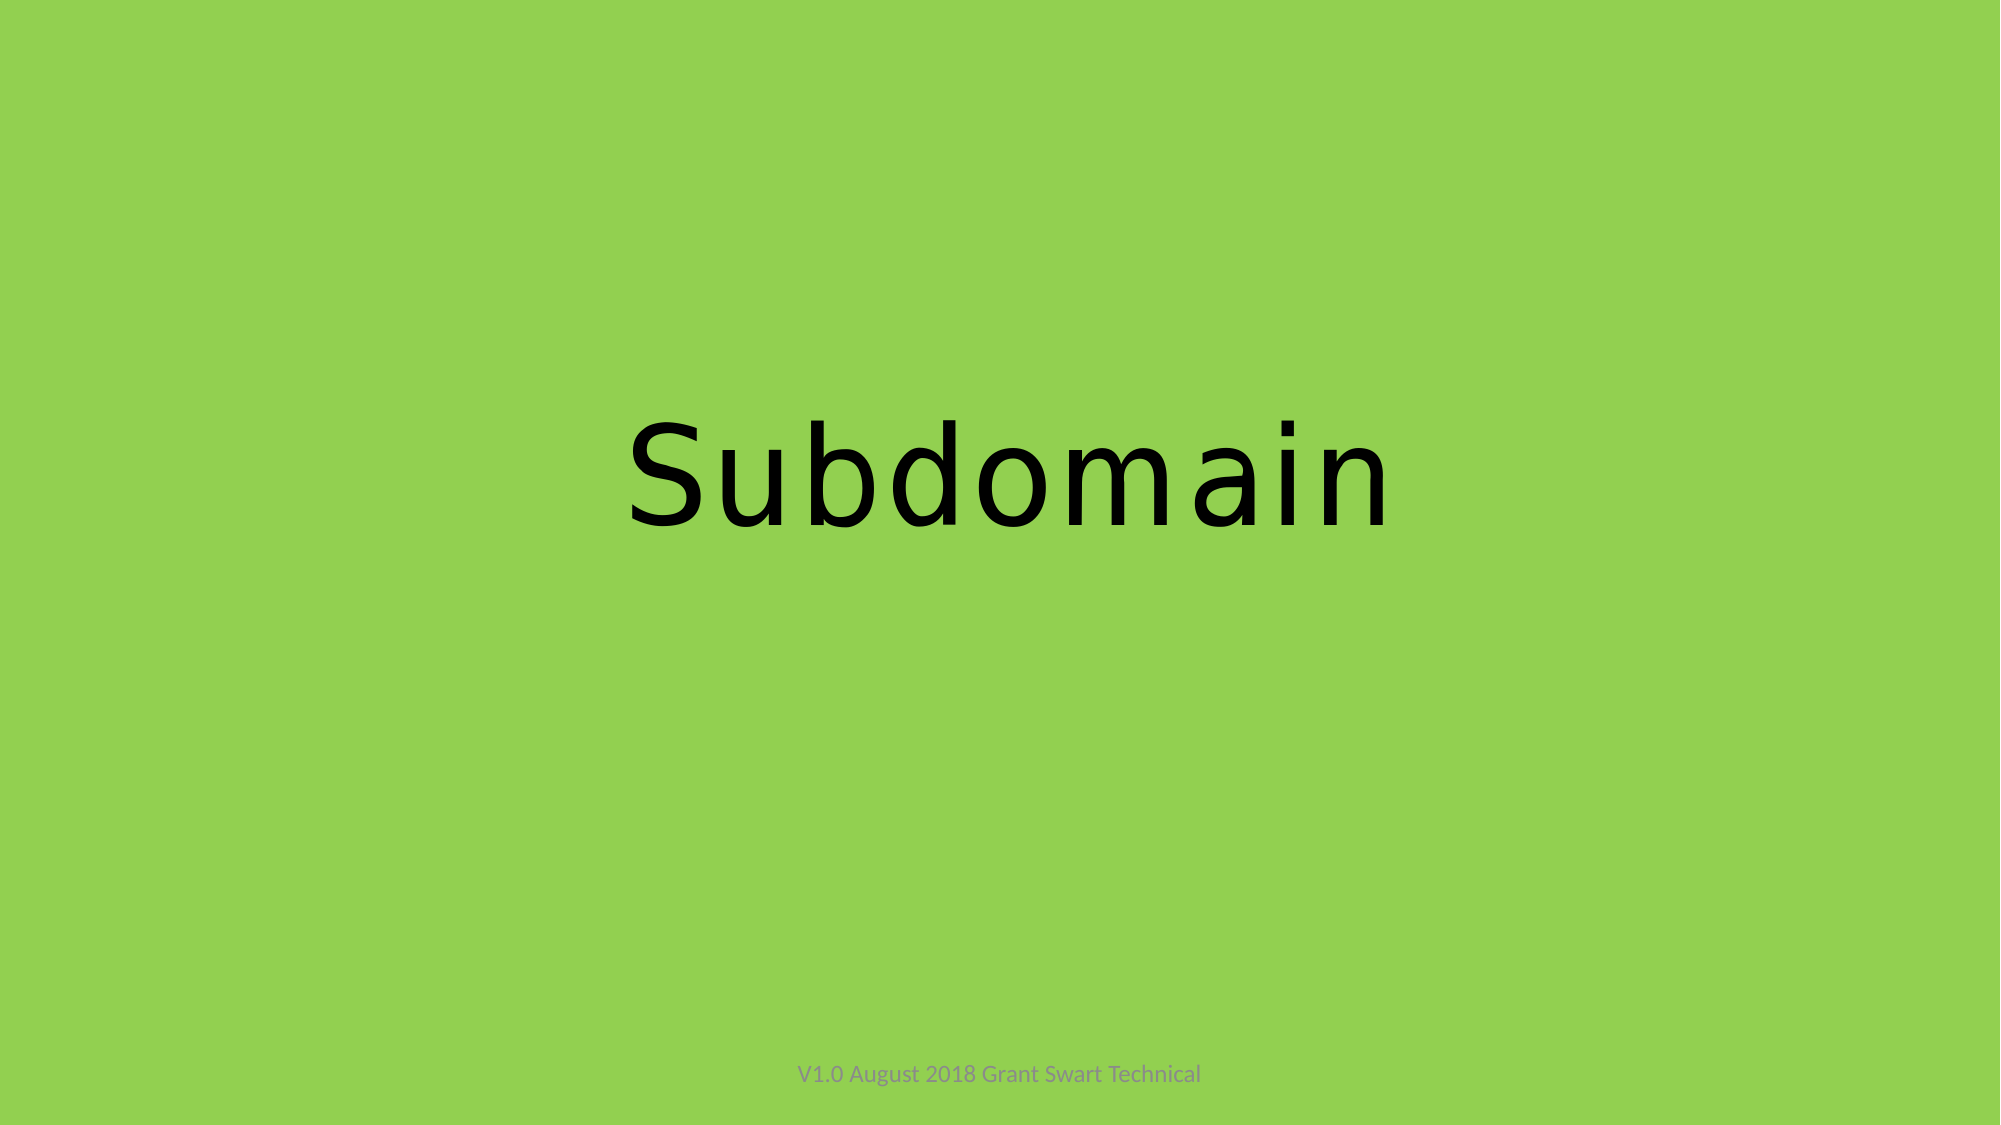

# Subdomain
V1.0 August 2018 Grant Swart Technical